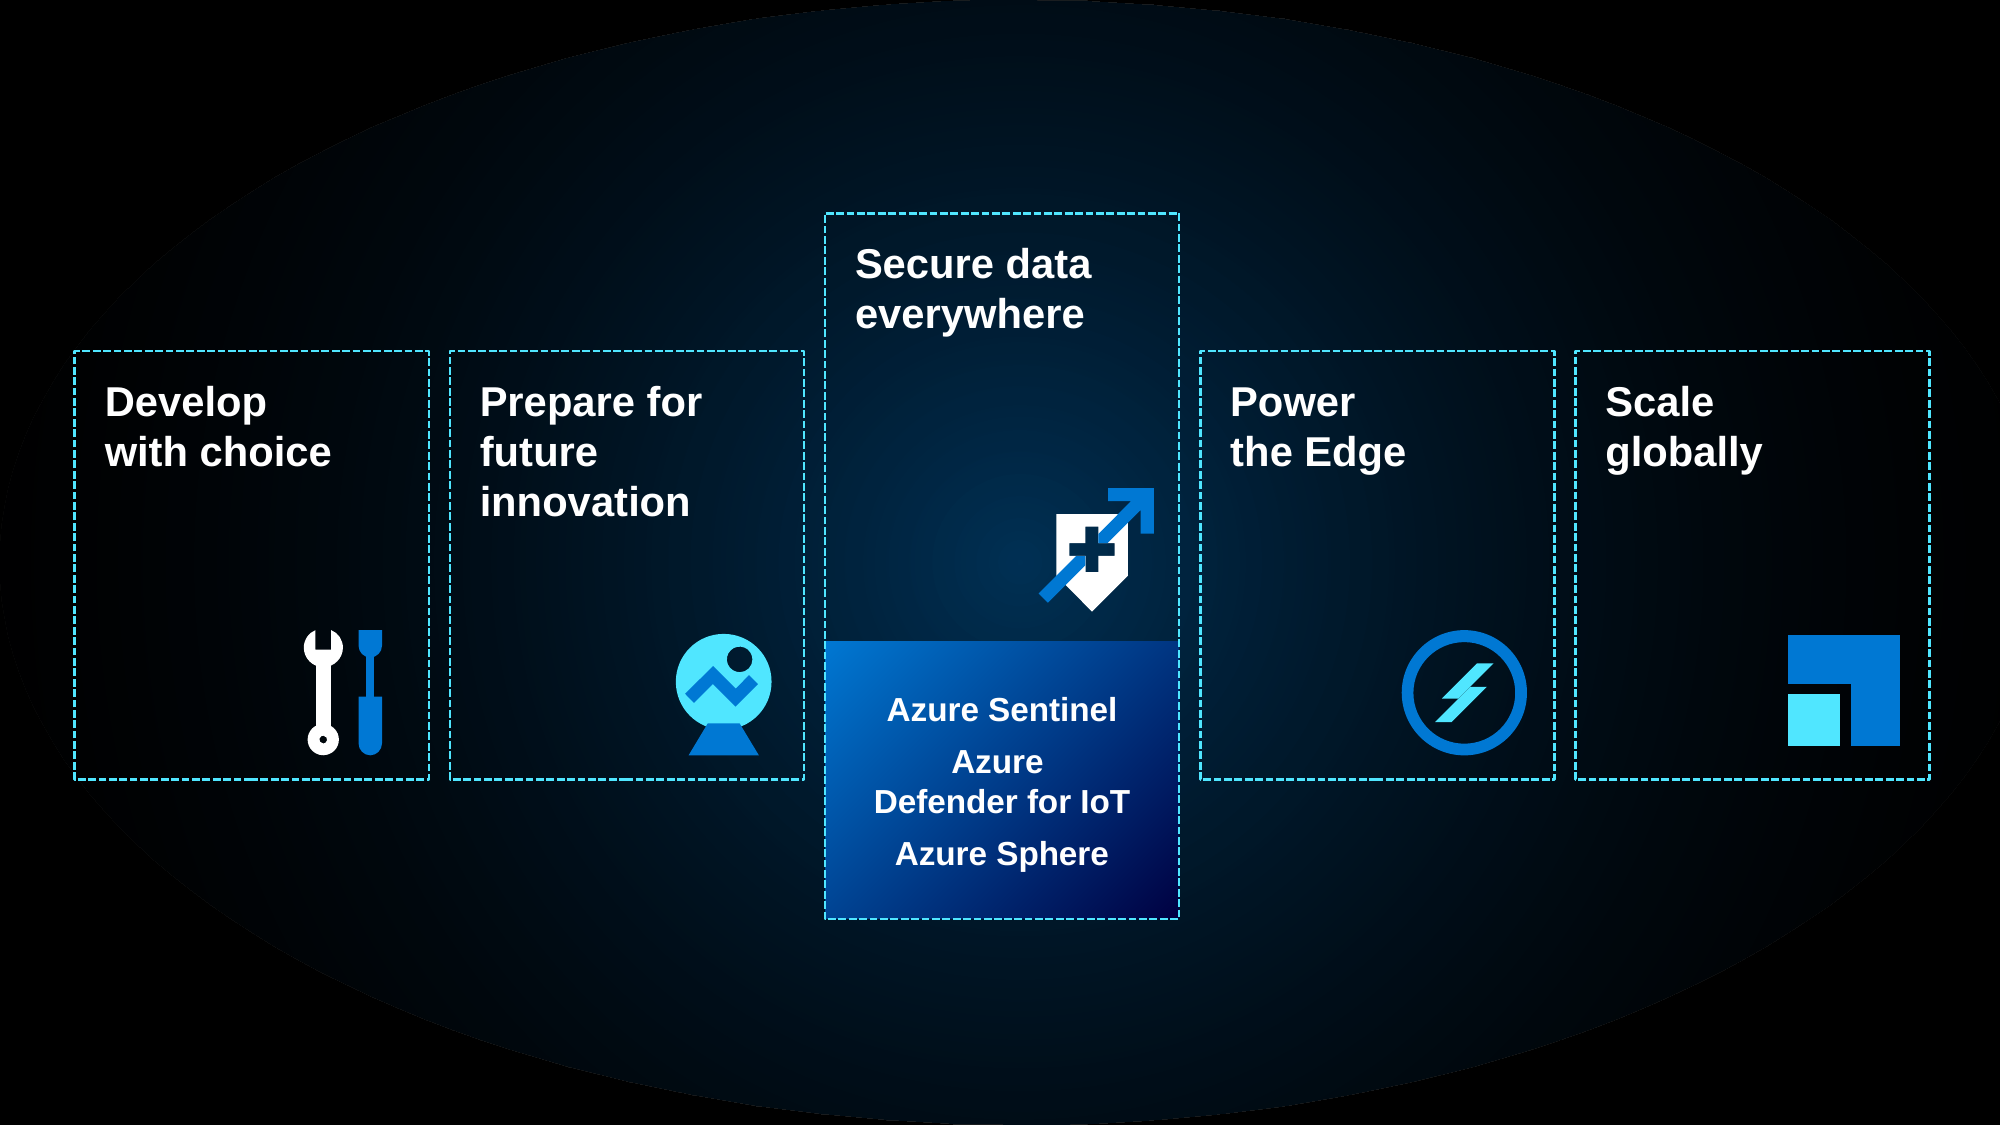

Secure data everywhere
Azure Sentinel
Azure
Defender for IoT
Azure Sphere

Develop
with choice

Prepare for
future innovation

Power
the Edge

Scale
globally